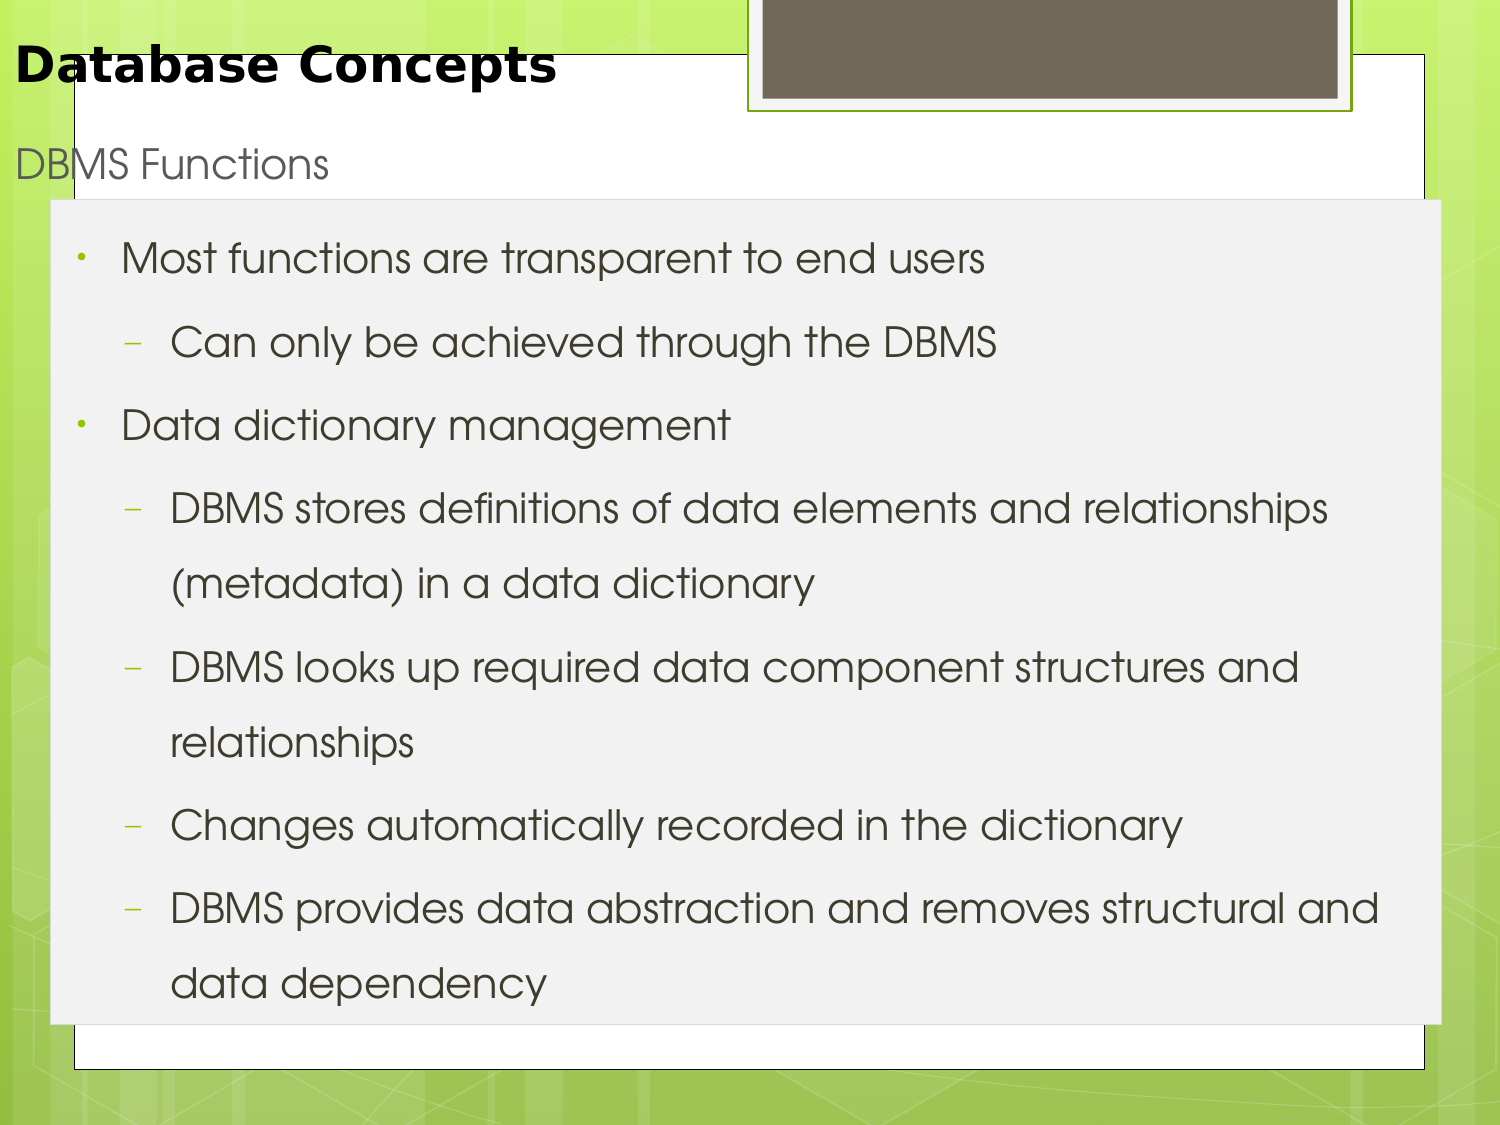

Database Concepts
# DBMS Functions
Most functions are transparent to end users
Can only be achieved through the DBMS
Data dictionary management
DBMS stores definitions of data elements and relationships (metadata) in a data dictionary
DBMS looks up required data component structures and relationships
Changes automatically recorded in the dictionary
DBMS provides data abstraction and removes structural and data dependency